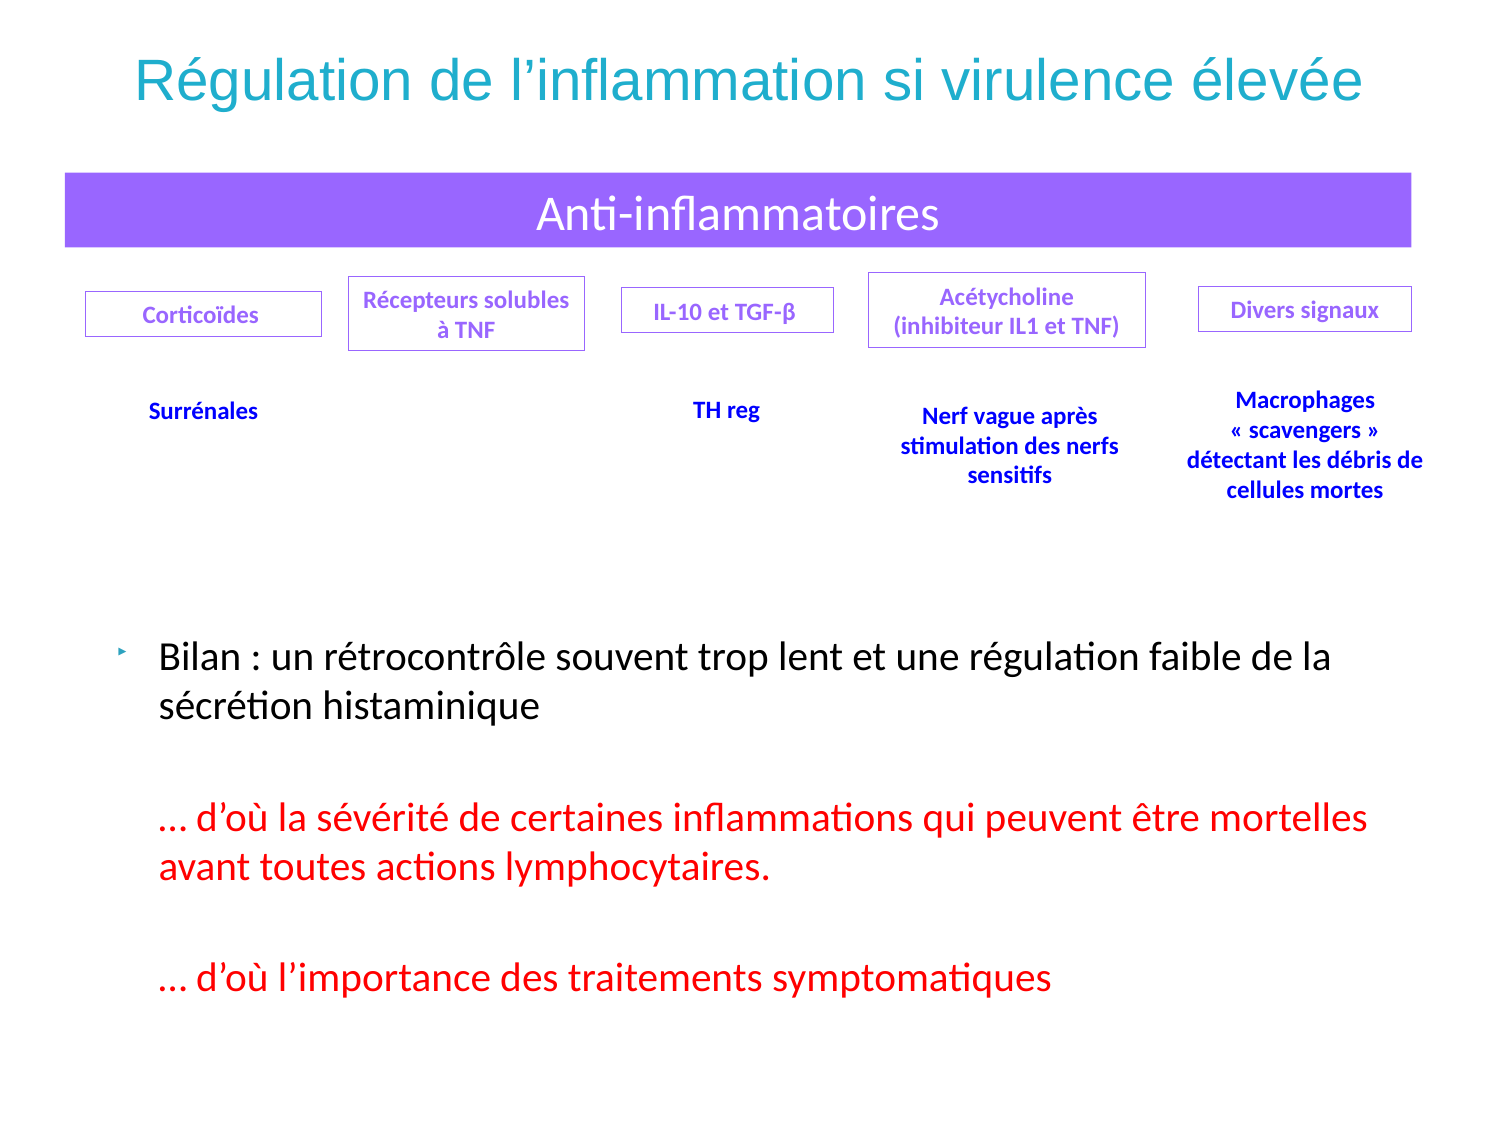

# Régulation de l’inflammation si virulence élevée
Anti-inflammatoires
Acétycholine (inhibiteur IL1 et TNF)
Récepteurs solubles à TNF
Divers signaux
IL-10 et TGF-β
Corticoïdes
Macrophages « scavengers » détectant les débris de cellules mortes
TH reg
Surrénales
Nerf vague après stimulation des nerfs sensitifs
Bilan : un rétrocontrôle souvent trop lent et une régulation faible de la sécrétion histaminique

	… d’où la sévérité de certaines inflammations qui peuvent être mortelles avant toutes actions lymphocytaires.

	… d’où l’importance des traitements symptomatiques